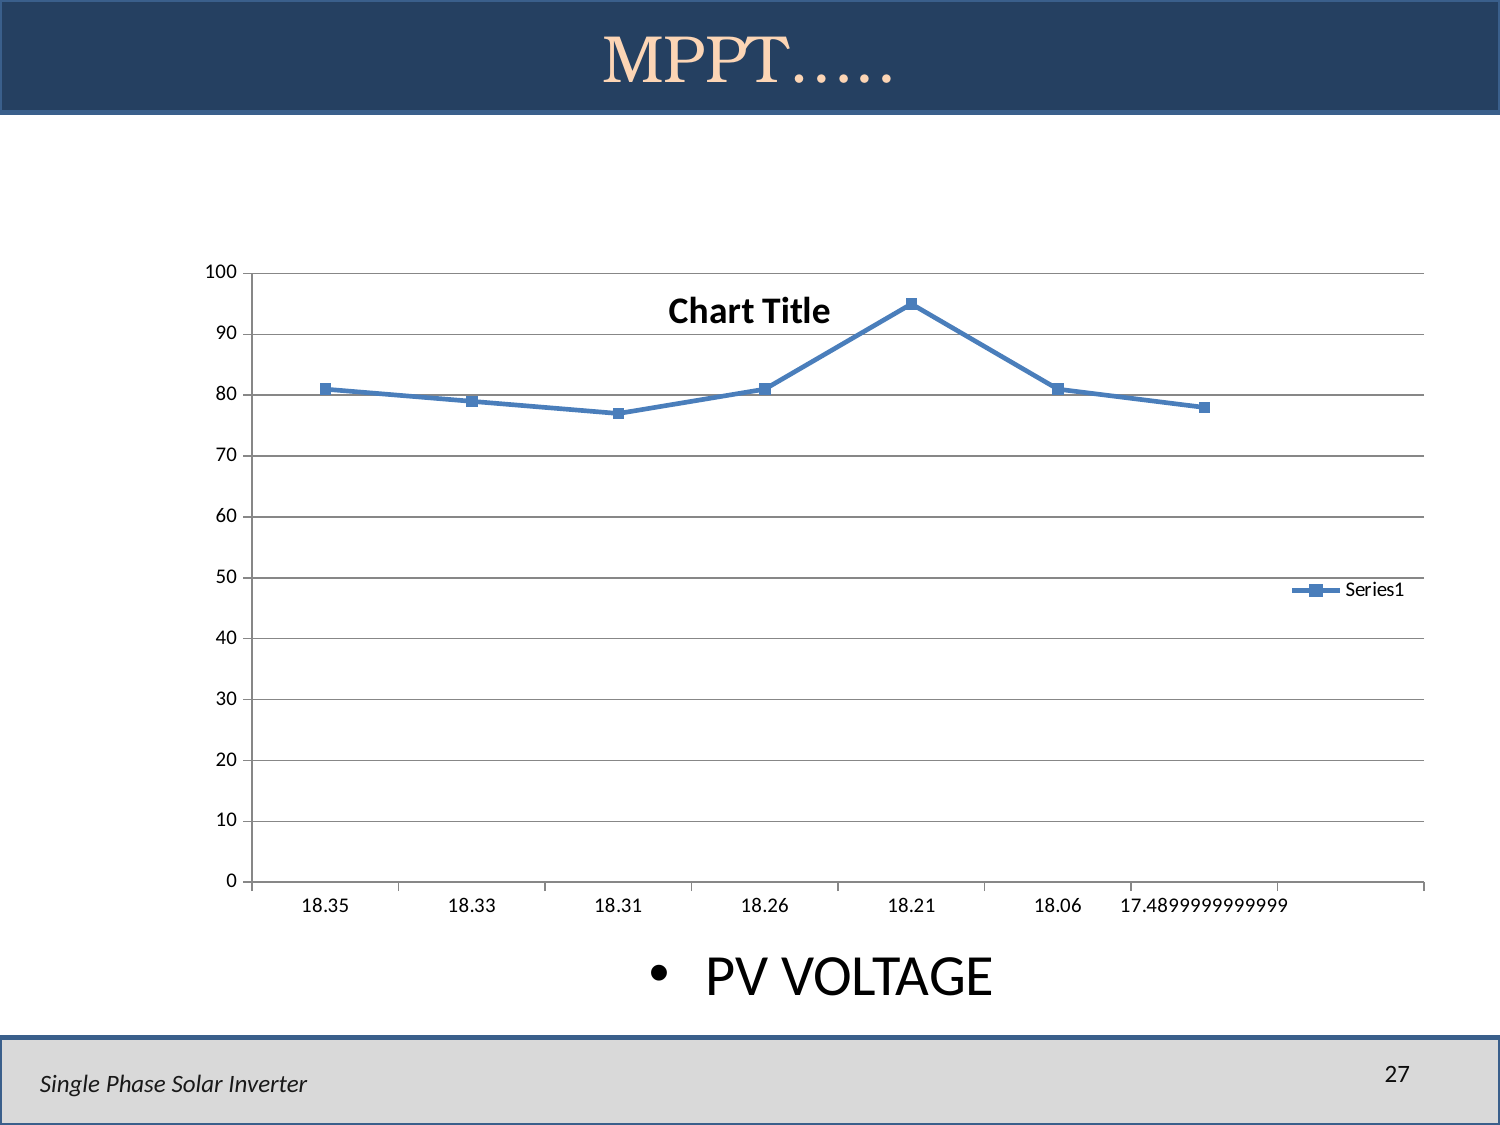

# MPPT…..

### Chart:

| Category |  |
|---|---|
| 18.350000000000001 | 81.0 |
| 18.329999999999988 | 79.0 |
| 18.309999999999999 | 77.0 |
| 18.260000000000002 | 81.0 |
| 18.21 | 95.0 |
| 18.059999999999999 | 81.0 |
| 17.489999999999917 | 78.0 |
|  | None |
PV VOLTAGE
27
Single Phase Solar Inverter